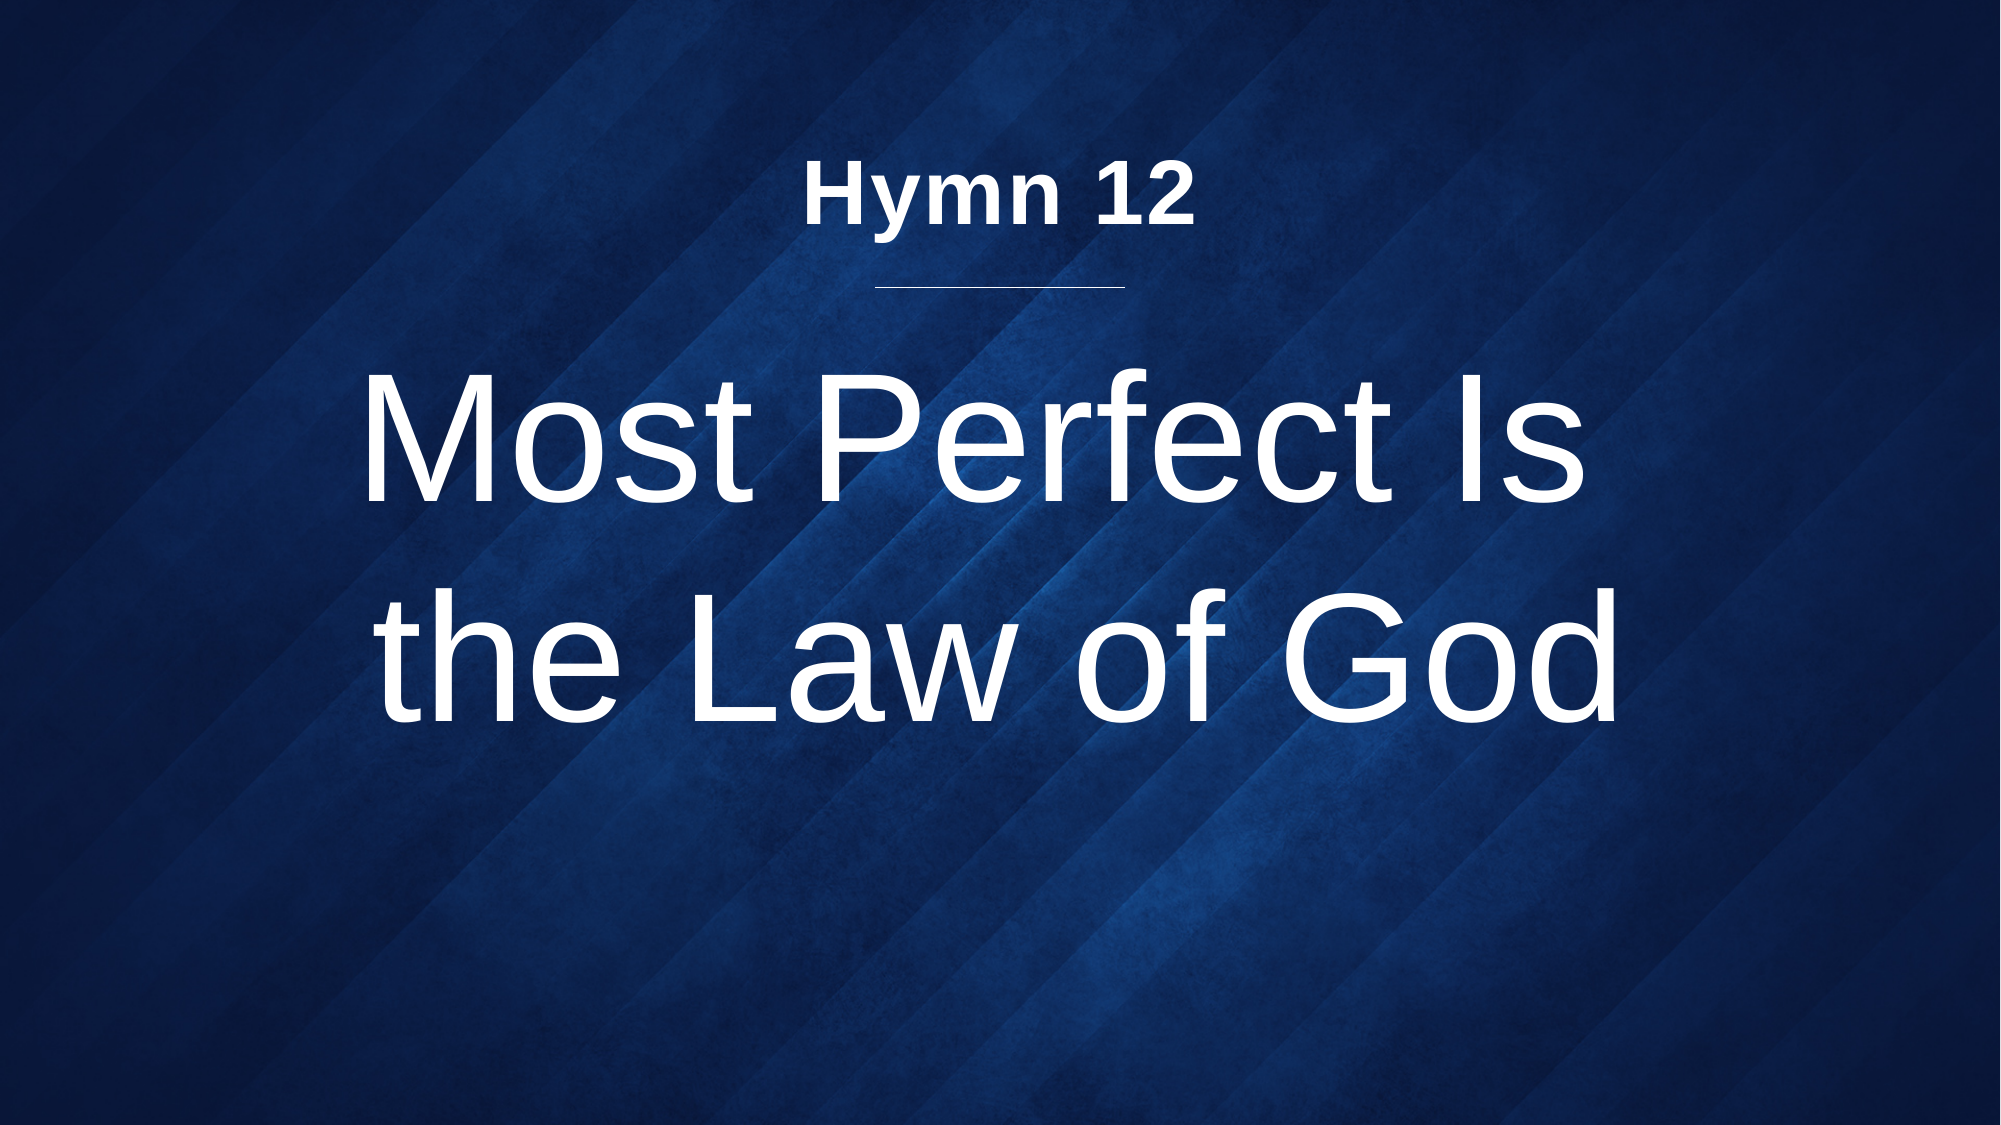

Hymn 12
# Most Perfect Is the Law of God